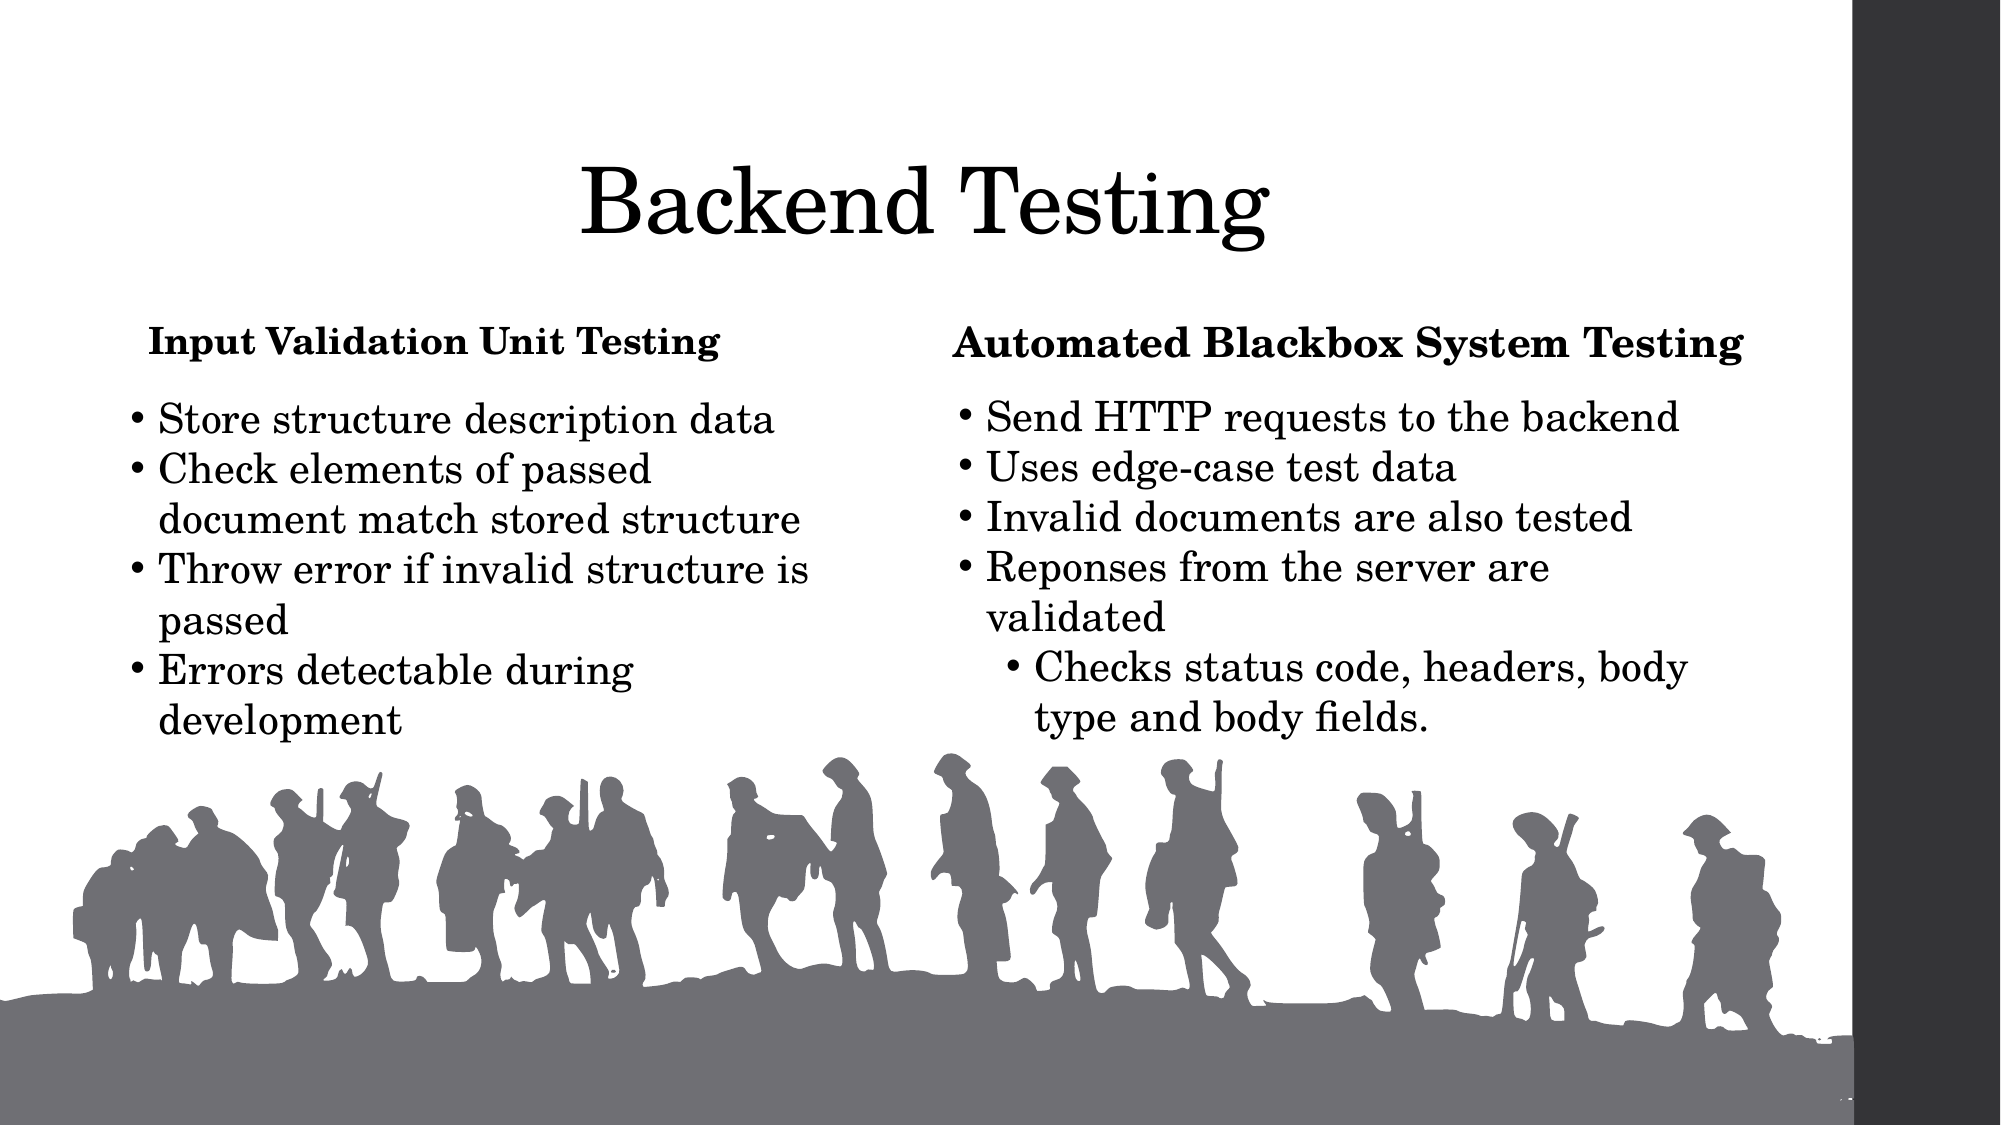

# Backend Testing
Automated Blackbox System Testing
Input Validation Unit Testing
Send HTTP requests to the backend
Uses edge-case test data
Invalid documents are also tested
Reponses from the server are validated
Checks status code, headers, body type and body fields.
Store structure description data
Check elements of passed document match stored structure
Throw error if invalid structure is passed
Errors detectable during development